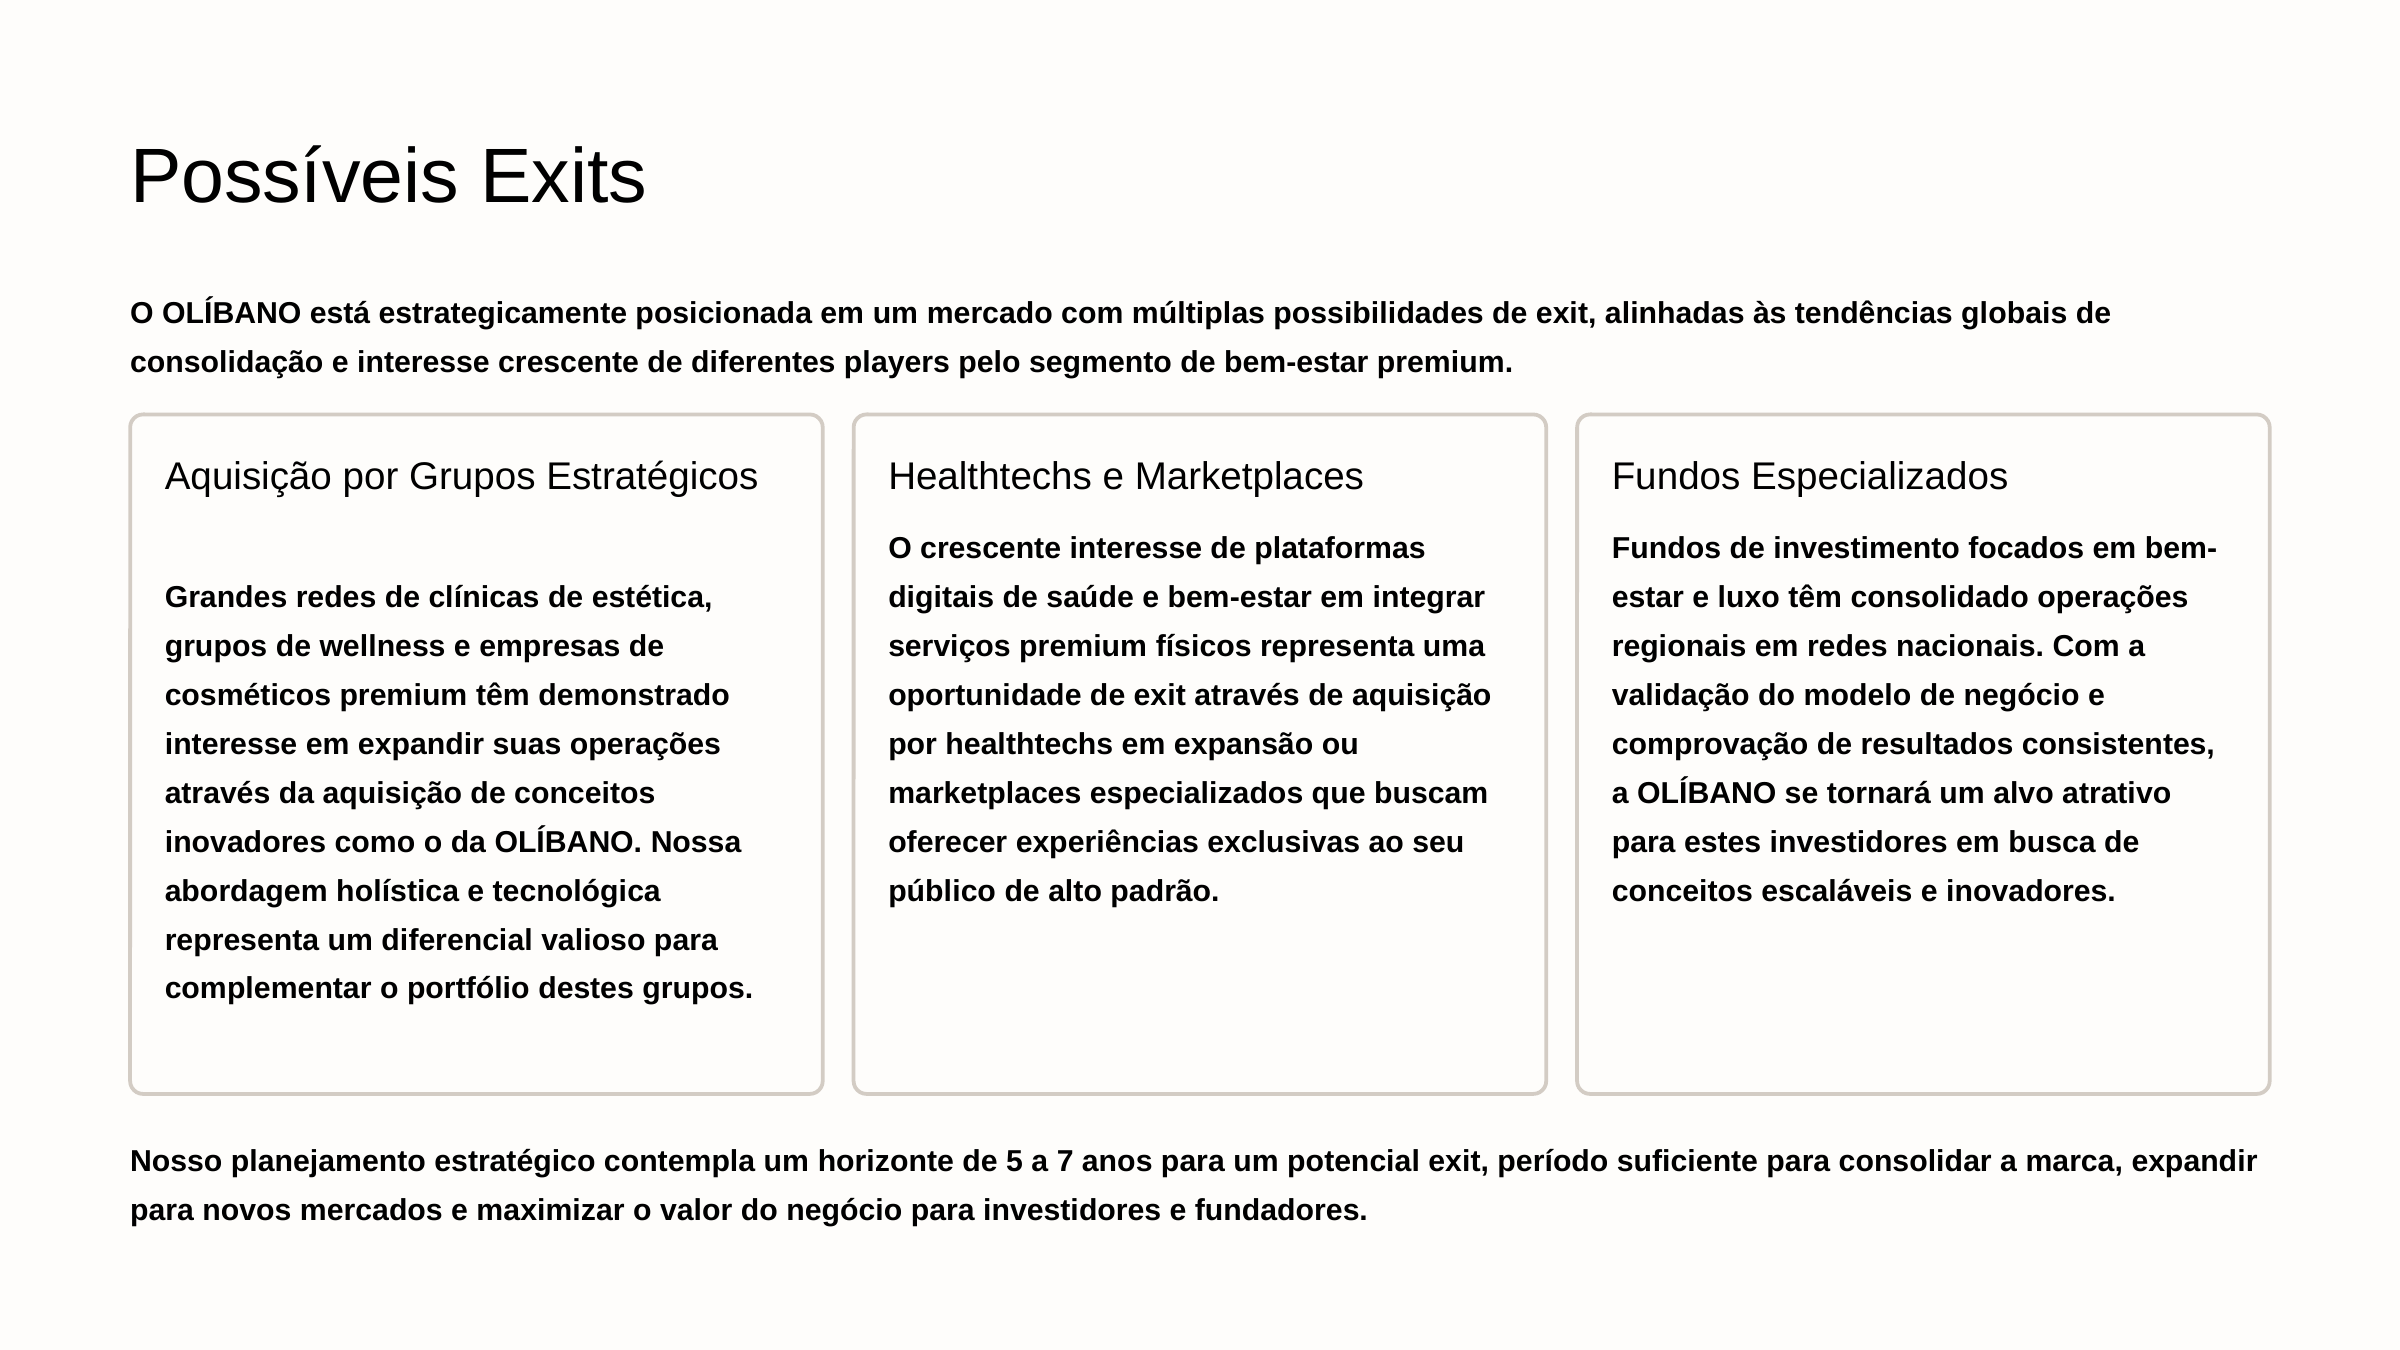

Possíveis Exits
O OLÍBANO está estrategicamente posicionada em um mercado com múltiplas possibilidades de exit, alinhadas às tendências globais de consolidação e interesse crescente de diferentes players pelo segmento de bem-estar premium.

Aquisição por Grupos Estratégicos
Healthtechs e Marketplaces
Fundos Especializados
O crescente interesse de plataformas digitais de saúde e bem-estar em integrar serviços premium físicos representa uma oportunidade de exit através de aquisição por healthtechs em expansão ou marketplaces especializados que buscam oferecer experiências exclusivas ao seu público de alto padrão.
Fundos de investimento focados em bem-estar e luxo têm consolidado operações regionais em redes nacionais. Com a validação do modelo de negócio e comprovação de resultados consistentes, a OLÍBANO se tornará um alvo atrativo para estes investidores em busca de conceitos escaláveis e inovadores.
Grandes redes de clínicas de estética, grupos de wellness e empresas de cosméticos premium têm demonstrado interesse em expandir suas operações através da aquisição de conceitos inovadores como o da OLÍBANO. Nossa abordagem holística e tecnológica representa um diferencial valioso para complementar o portfólio destes grupos.
Nosso planejamento estratégico contempla um horizonte de 5 a 7 anos para um potencial exit, período suficiente para consolidar a marca, expandir para novos mercados e maximizar o valor do negócio para investidores e fundadores.